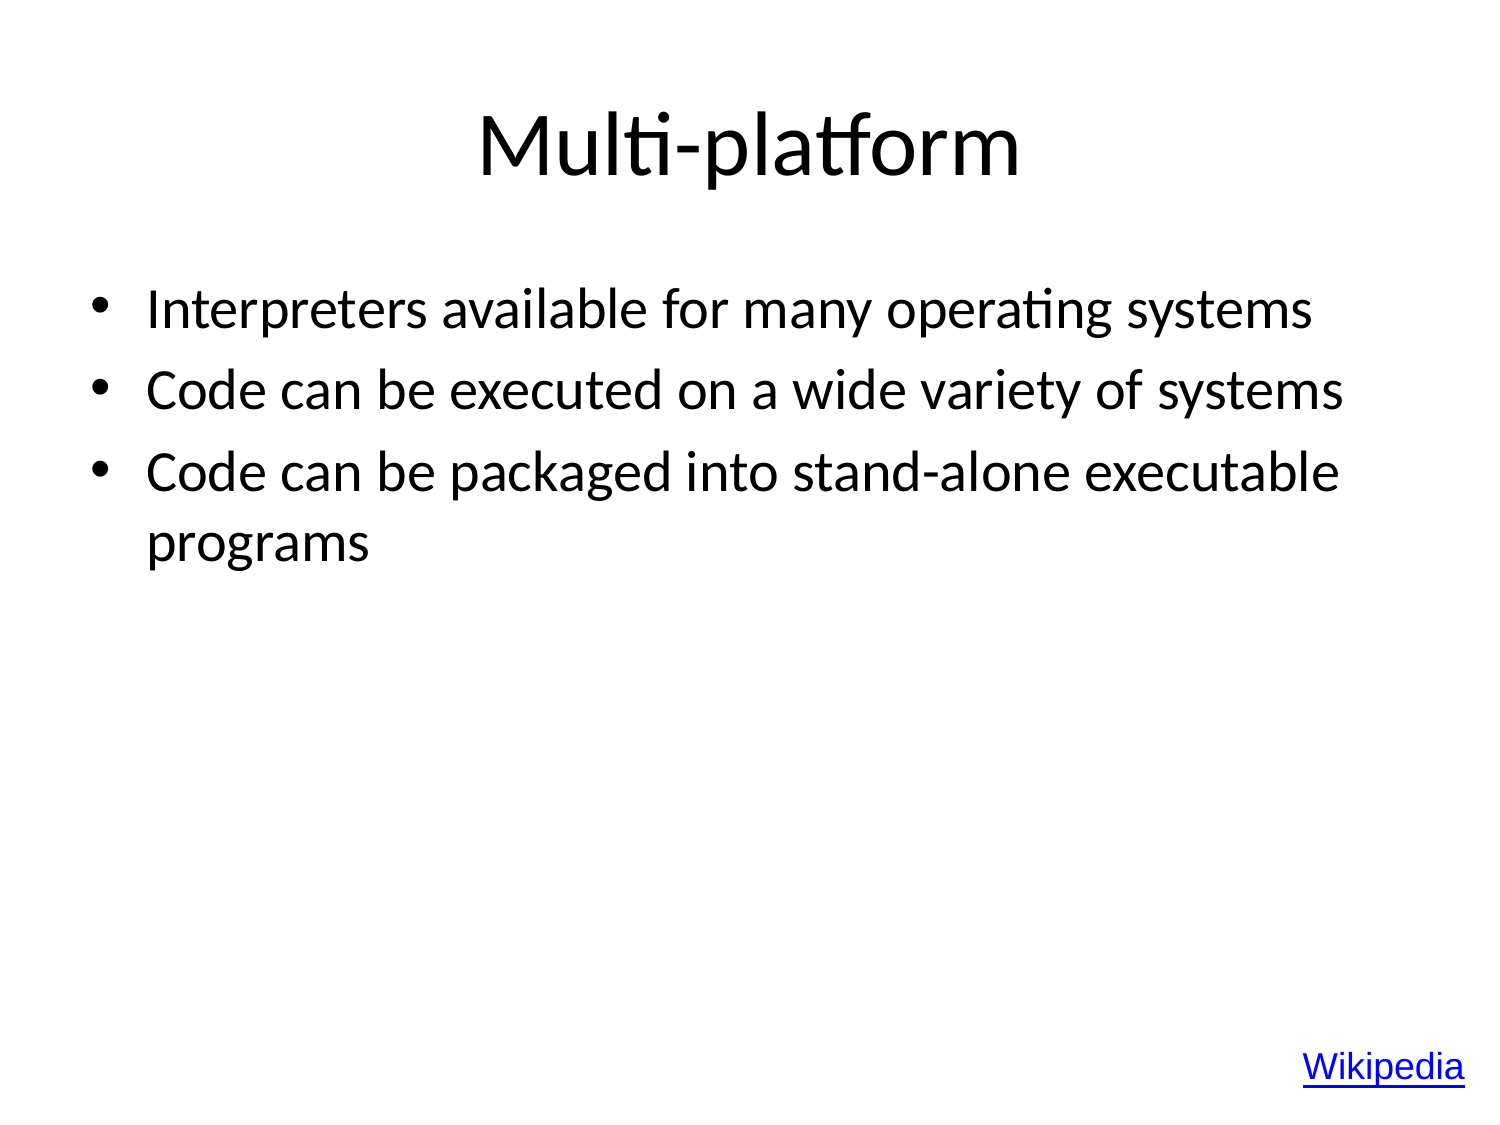

# Multi-platform
Interpreters available for many operating systems
Code can be executed on a wide variety of systems
Code can be packaged into stand-alone executable programs
Wikipedia